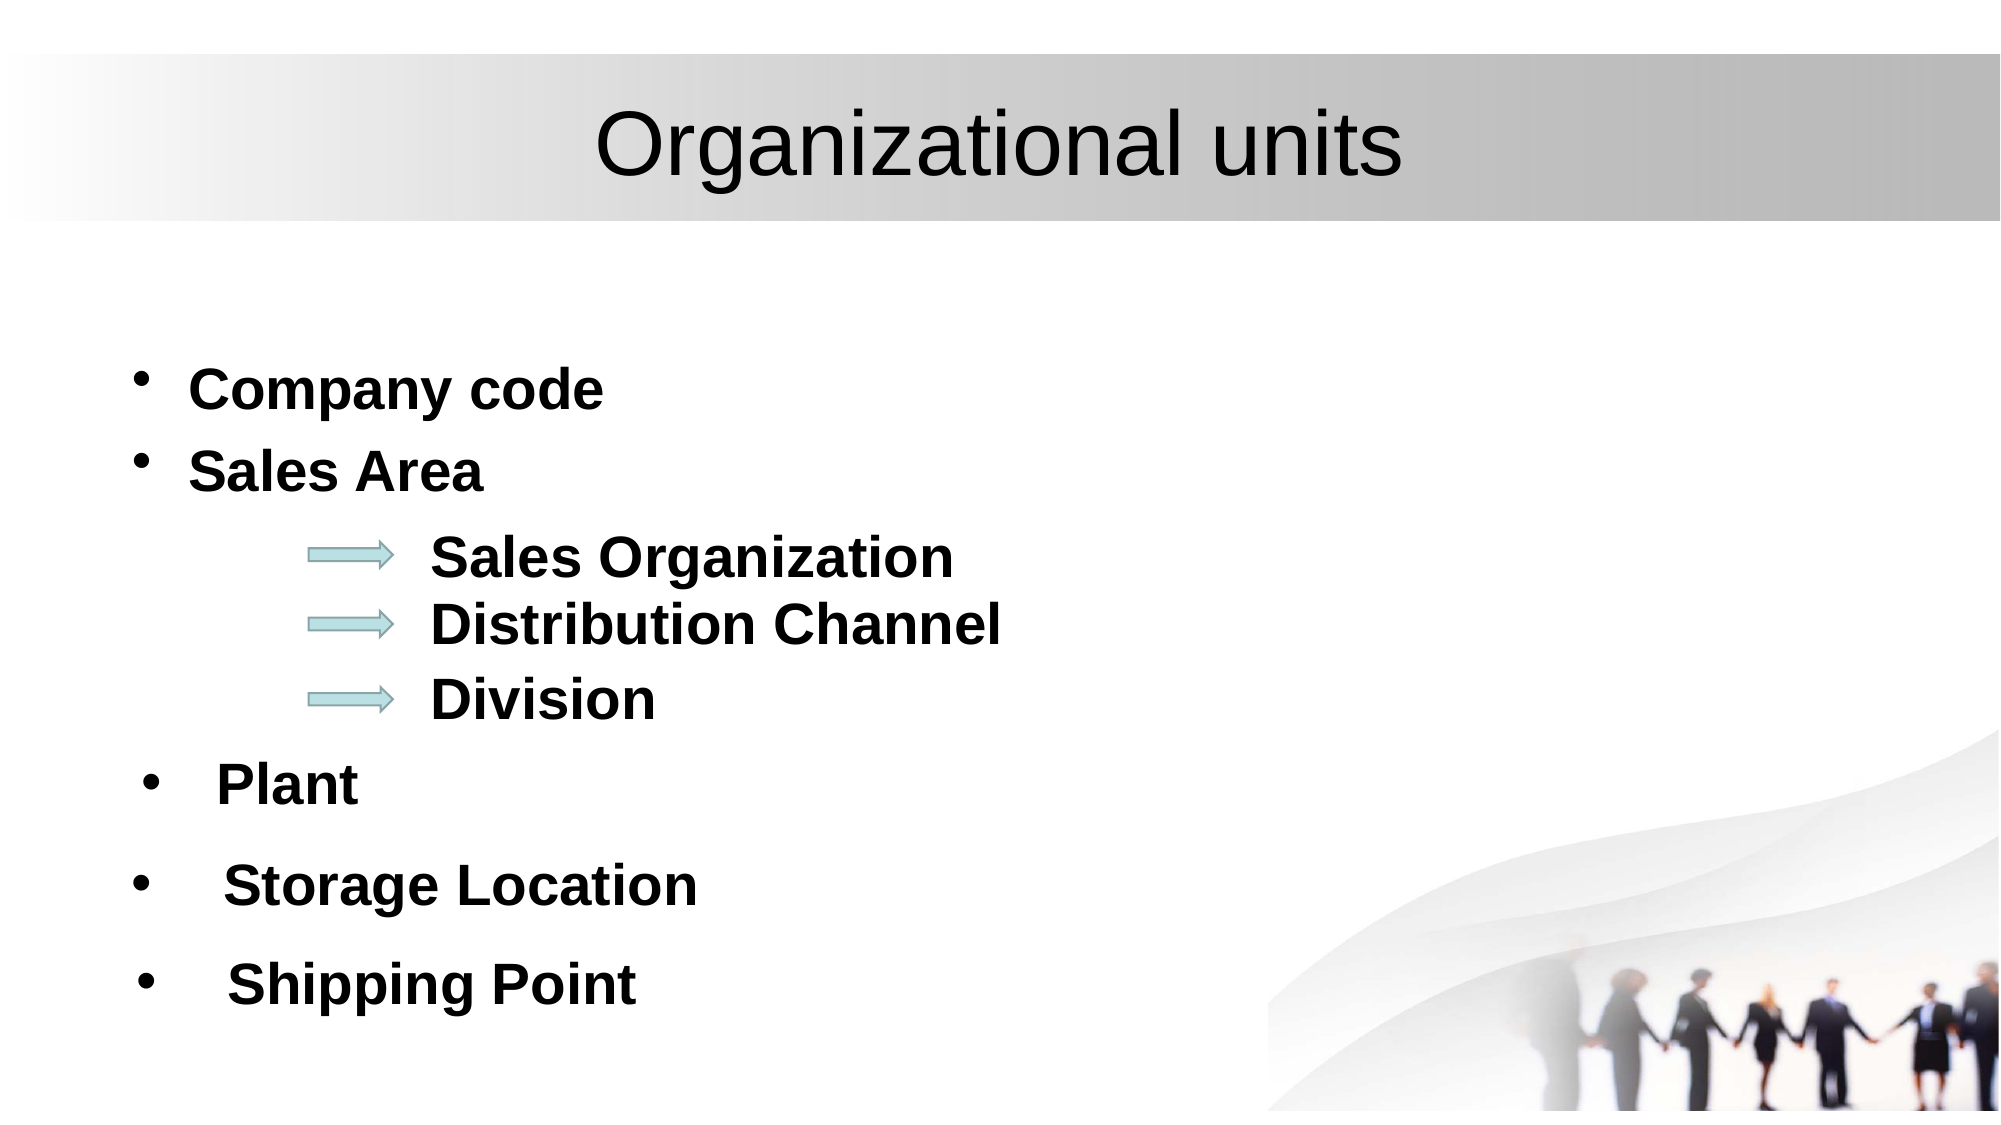

# Organizational units
Company code
Sales Area
Sales Organization

Distribution Channel

Division

Plant
 Storage Location
 Shipping Point